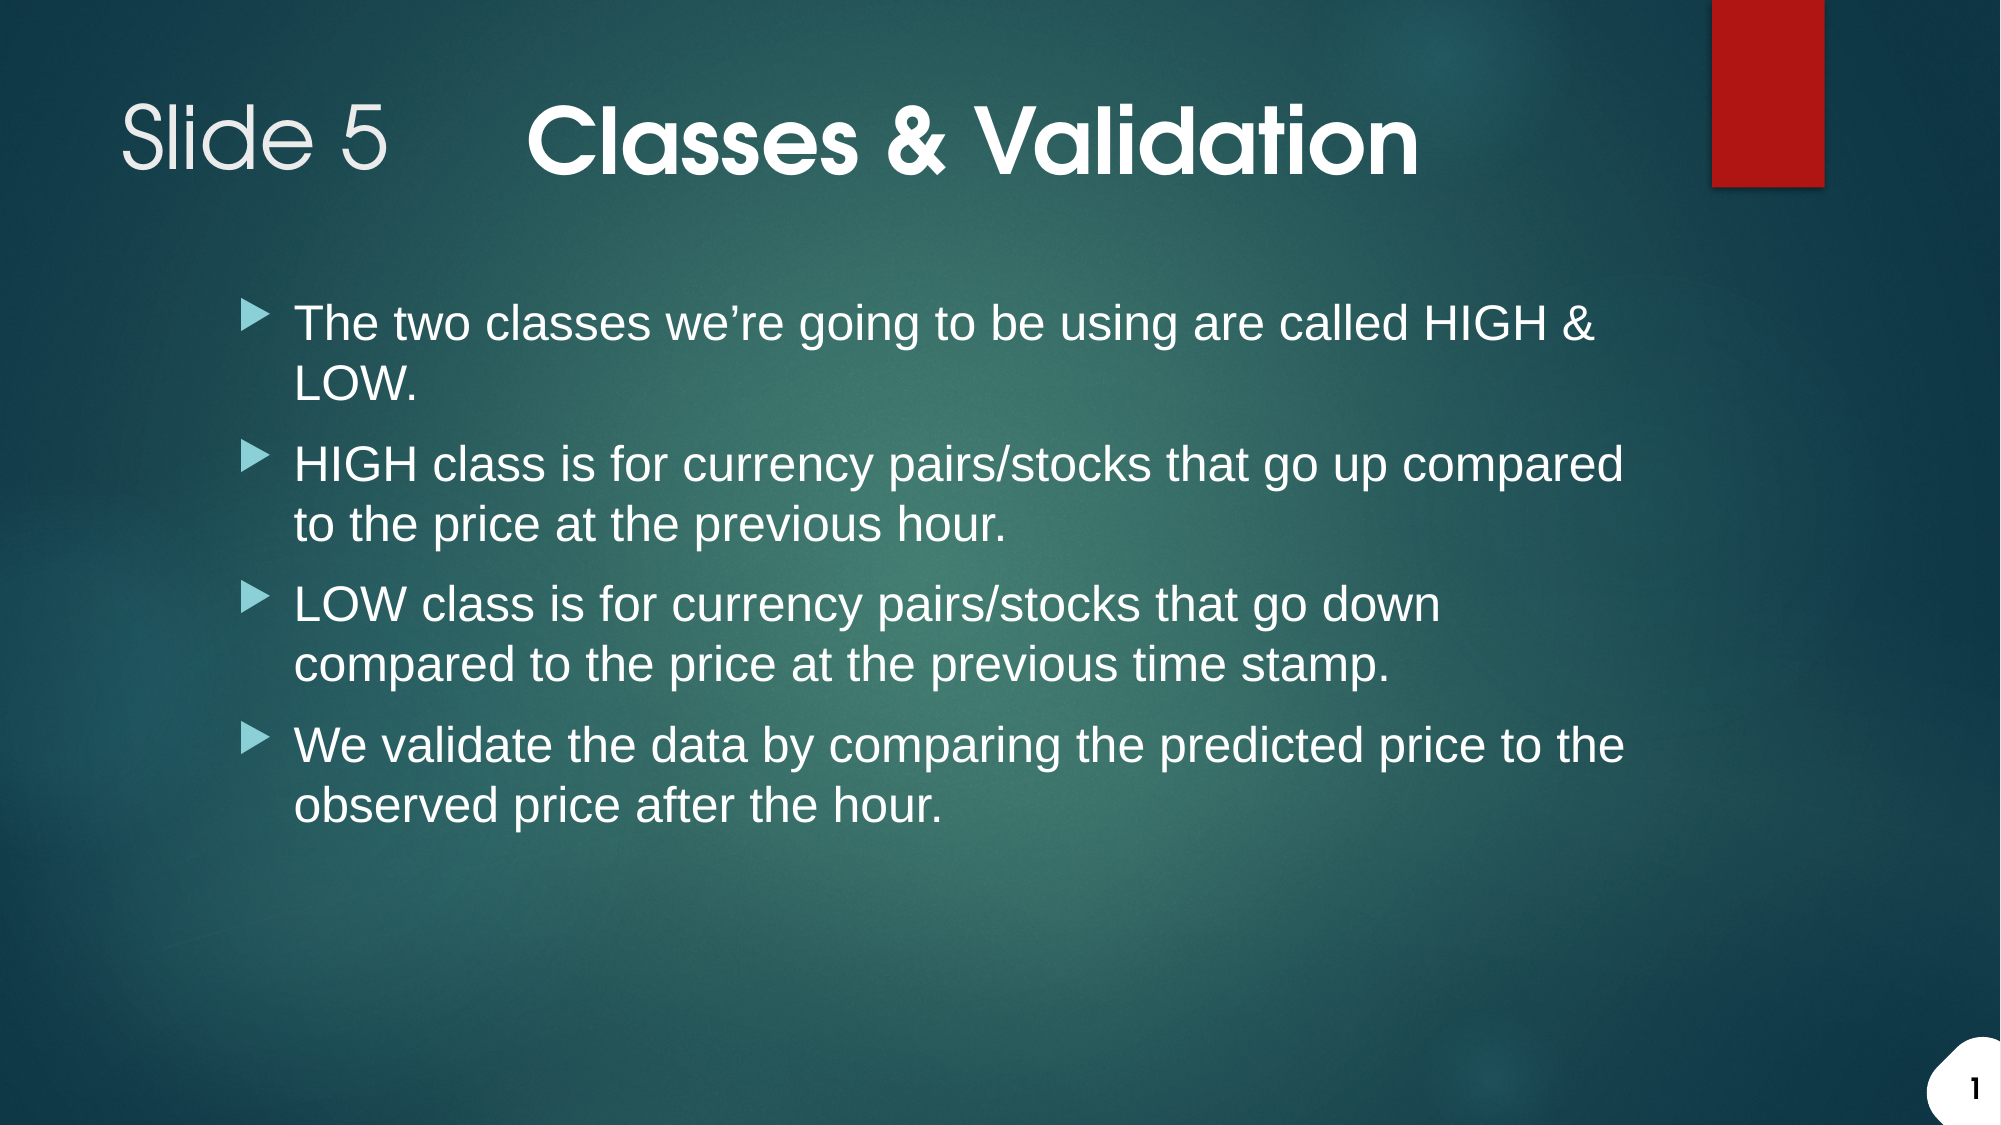

# Slide 5
Classes & Validation
The two classes we’re going to be using are called HIGH & LOW.
HIGH class is for currency pairs/stocks that go up compared to the price at the previous hour.
LOW class is for currency pairs/stocks that go down compared to the price at the previous time stamp.
We validate the data by comparing the predicted price to the observed price after the hour.

1